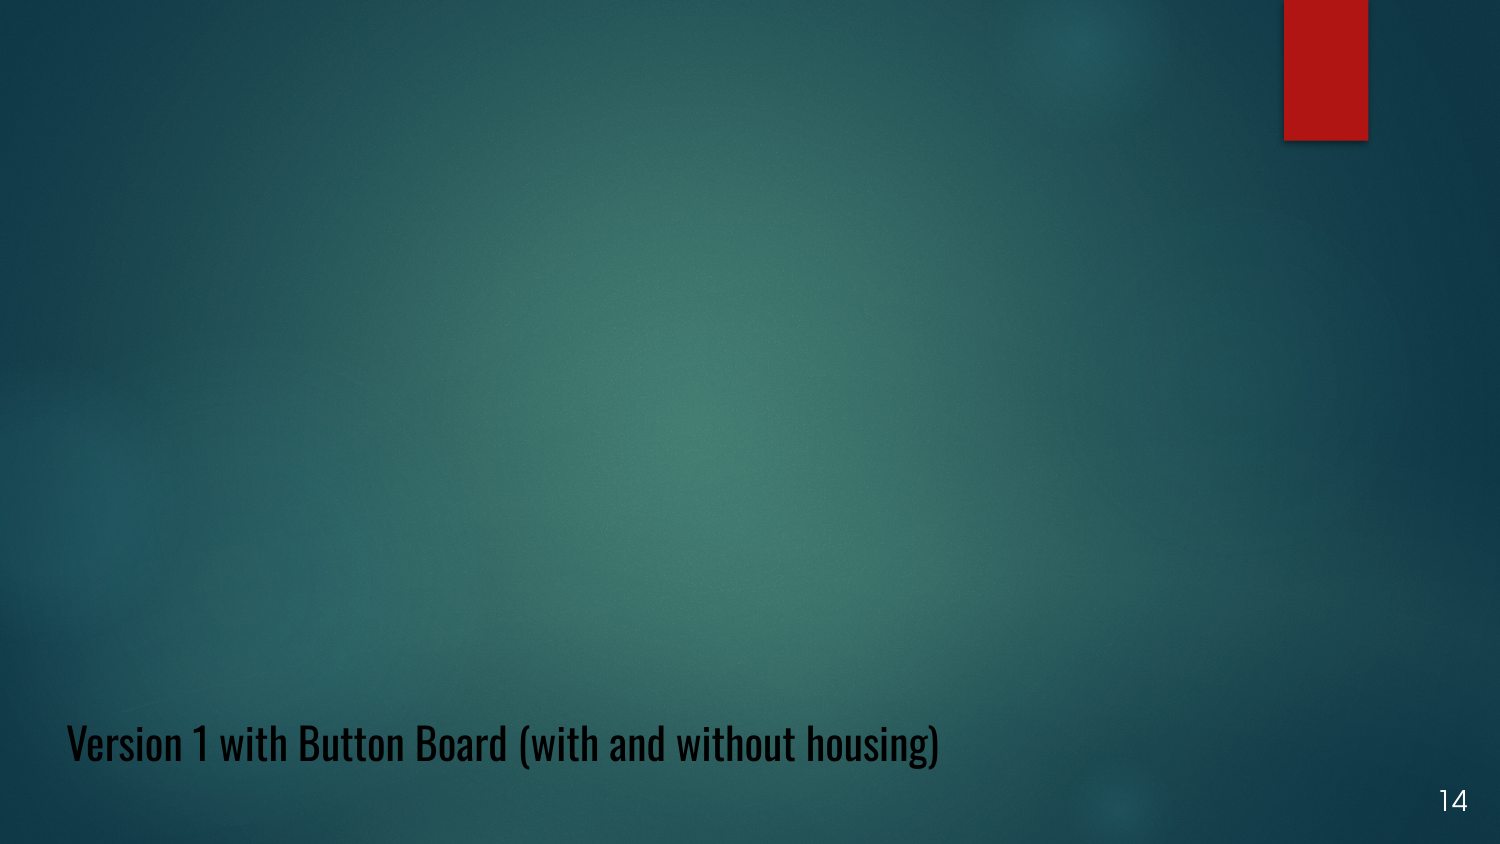

Version 1 with Button Board (with and without housing)
14